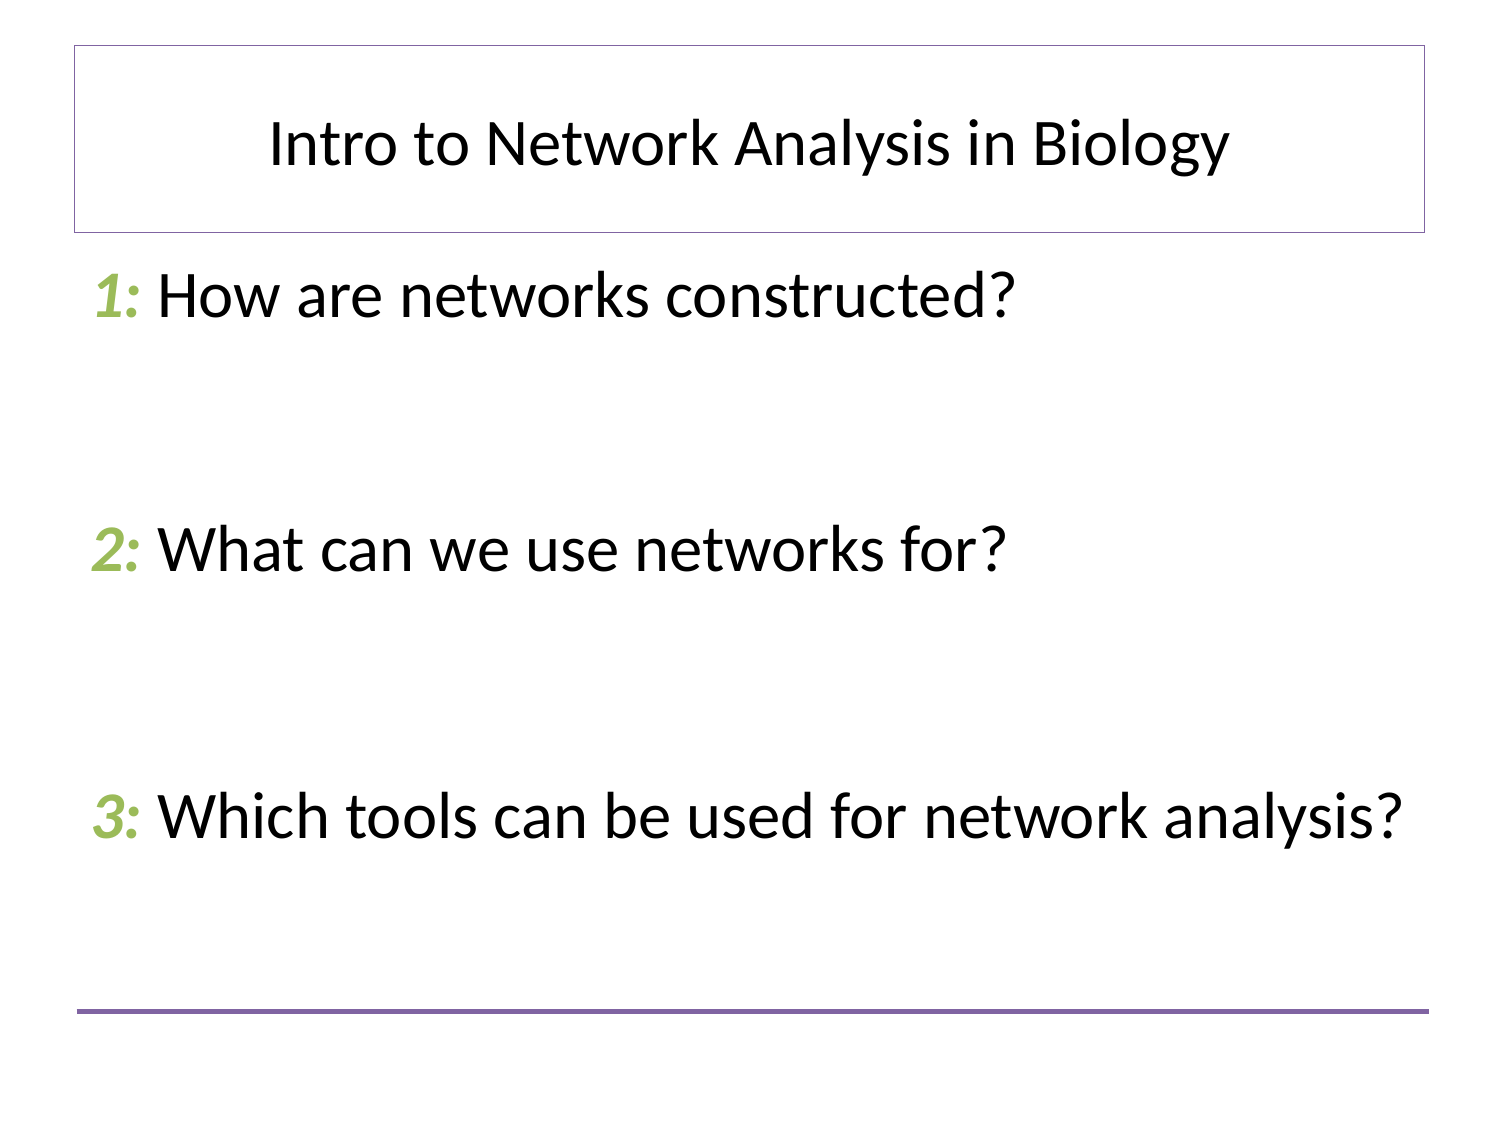

Intro to Network Analysis in Biology
1: How are networks constructed?
2: What can we use networks for?

3: Which tools can be used for network analysis?